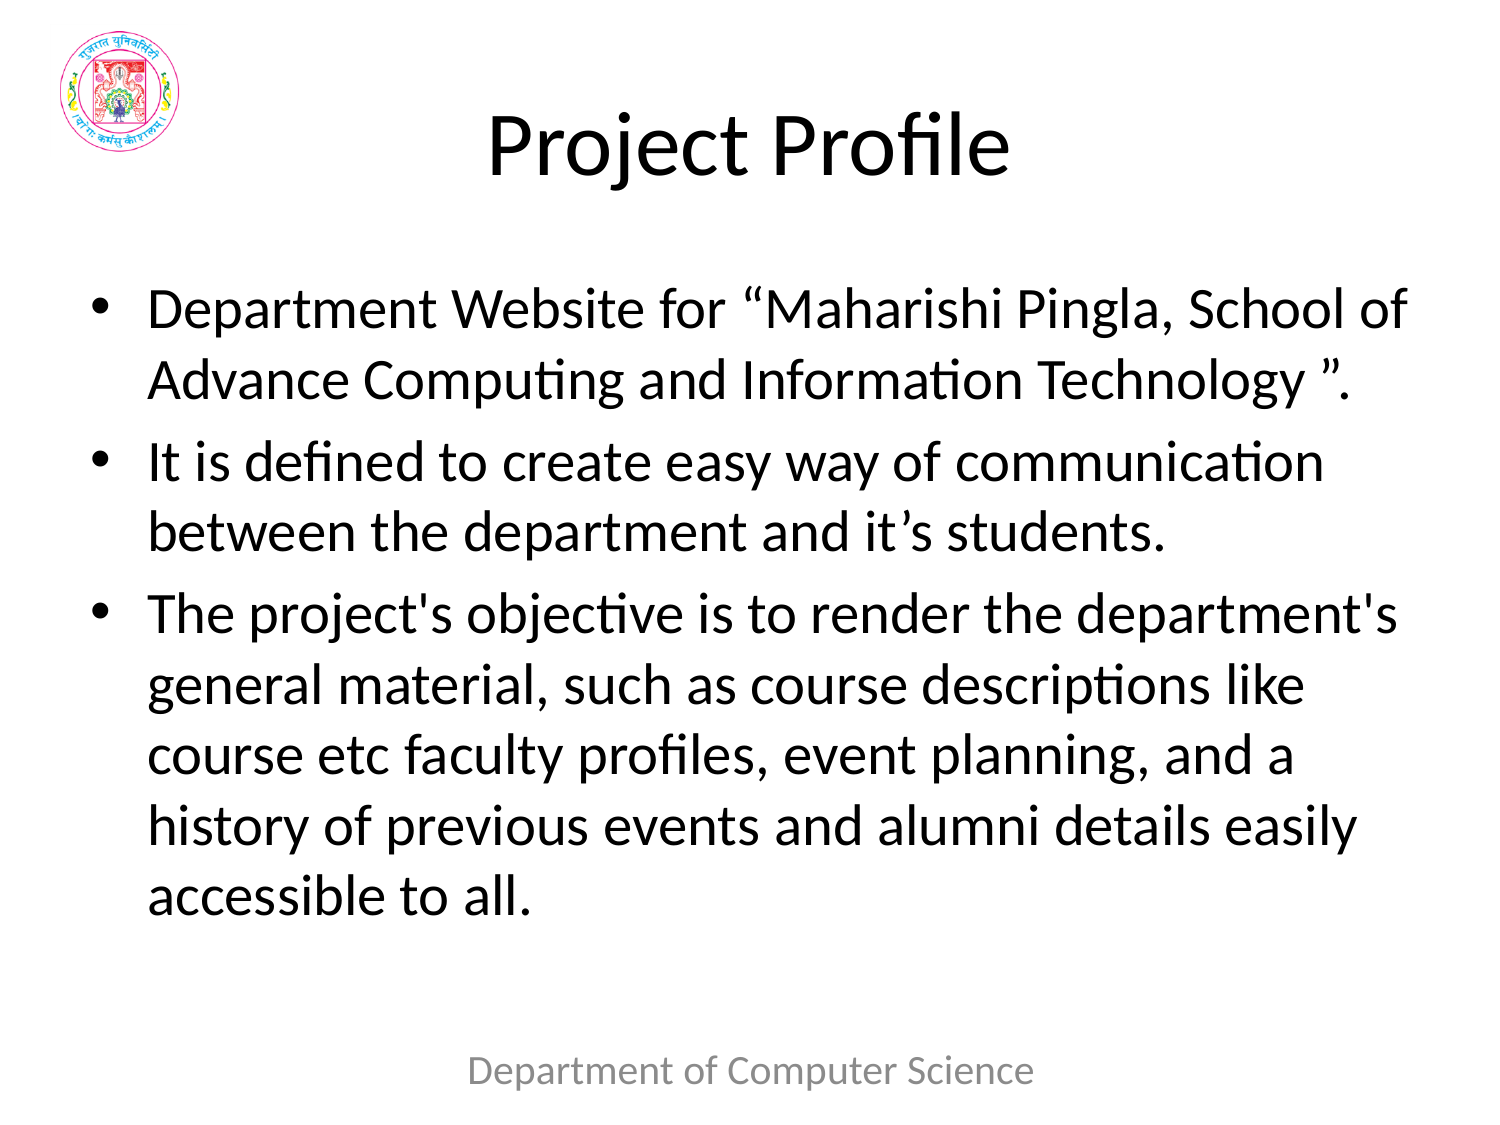

# Project Profile
Department Website for “Maharishi Pingla, School of Advance Computing and Information Technology ”.
It is defined to create easy way of communication between the department and it’s students.
The project's objective is to render the department's general material, such as course descriptions like course etc faculty profiles, event planning, and a history of previous events and alumni details easily accessible to all.

Department of Computer Science
4